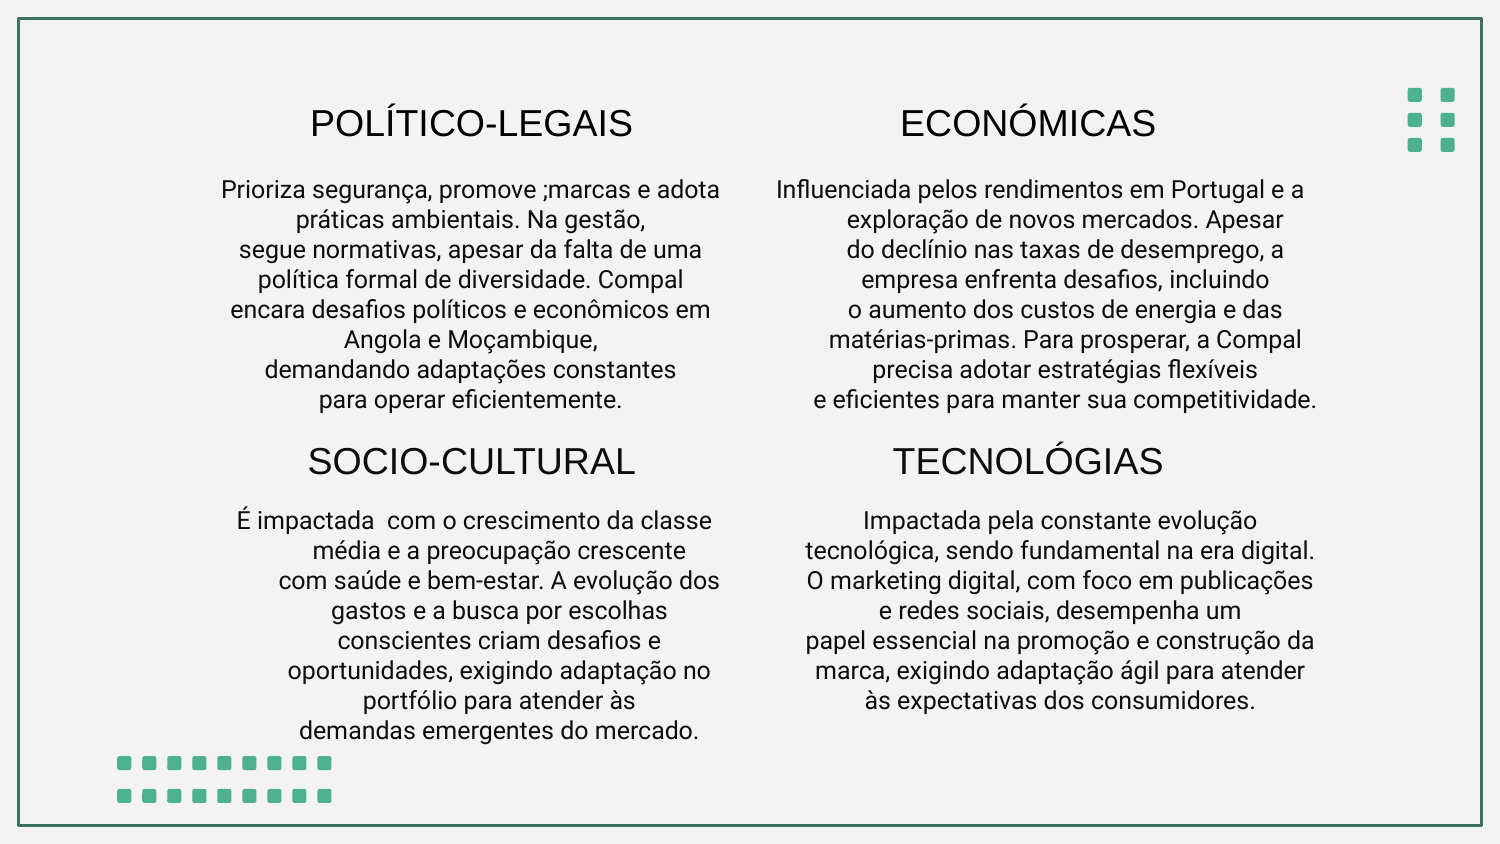

# Our guiding principles
POLÍTICO-LEGAIS
ECONÓMICAS
Prioriza segurança, promove ;marcas e adota práticas ambientais. Na gestão, segue normativas, apesar da falta de uma política formal de diversidade. Compal encara desafios políticos e econômicos em Angola e Moçambique, demandando adaptações constantes para operar eficientemente.
Influenciada pelos rendimentos em Portugal e a exploração de novos mercados. Apesar do declínio nas taxas de desemprego, a empresa enfrenta desafios, incluindo o aumento dos custos de energia e das matérias-primas. Para prosperar, a Compal precisa adotar estratégias flexíveis e eficientes para manter sua competitividade.

SOCIO-CULTURAL
TECNOLÓGIAS
É impactada  com o crescimento da classe média e a preocupação crescente com saúde e bem-estar. A evolução dos gastos e a busca por escolhas conscientes criam desafios e oportunidades, exigindo adaptação no portfólio para atender às demandas emergentes do mercado.

Impactada pela constante evolução tecnológica, sendo fundamental na era digital. O marketing digital, com foco em publicações e redes sociais, desempenha um papel essencial na promoção e construção da marca, exigindo adaptação ágil para atender às expectativas dos consumidores.